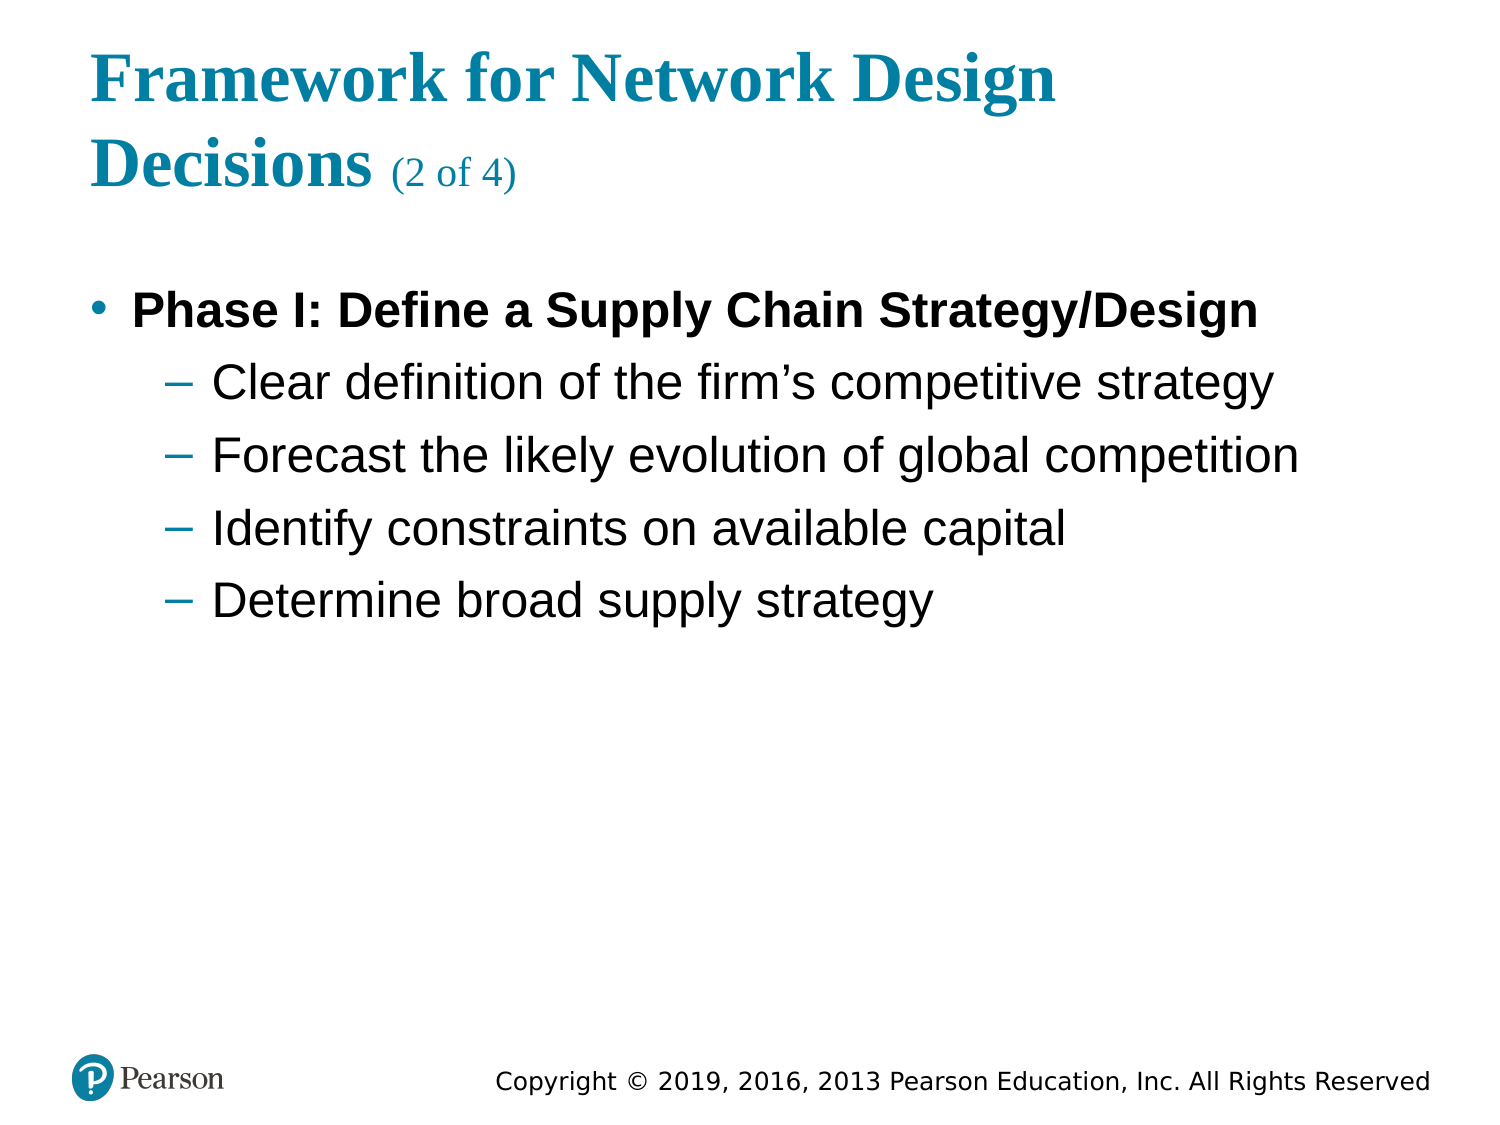

# Framework for Network Design Decisions (2 of 4)
Phase I: Define a Supply Chain Strategy/Design
Clear definition of the firm’s competitive strategy
Forecast the likely evolution of global competition
Identify constraints on available capital
Determine broad supply strategy